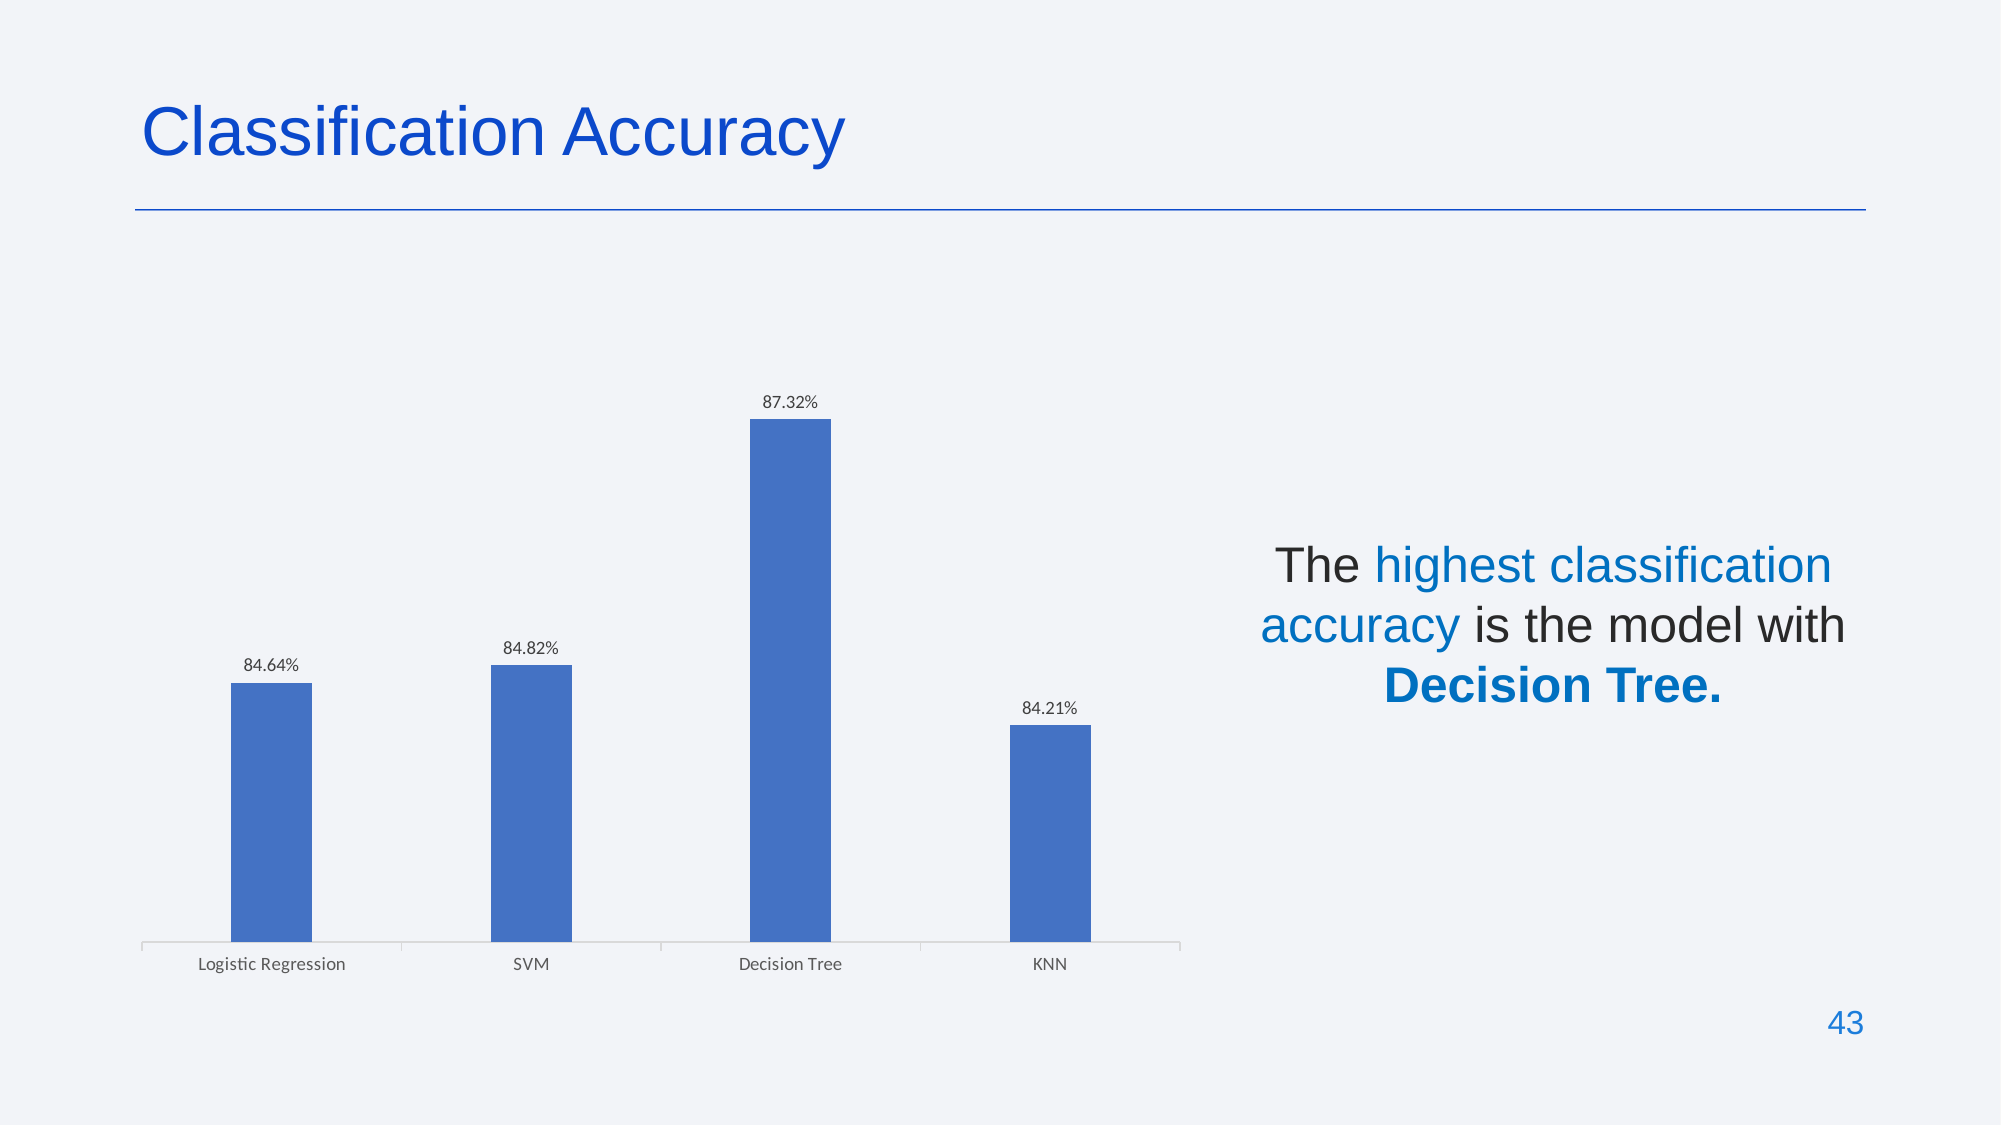

Classification Accuracy

### Chart

| Category |  |
|---|---|
| Logistic Regression | 0.8464 |
| SVM | 0.8482 |
| Decision Tree | 0.8732 |
| KNN | 0.8421 |
The highest classification accuracy is the model with Decision Tree.
43